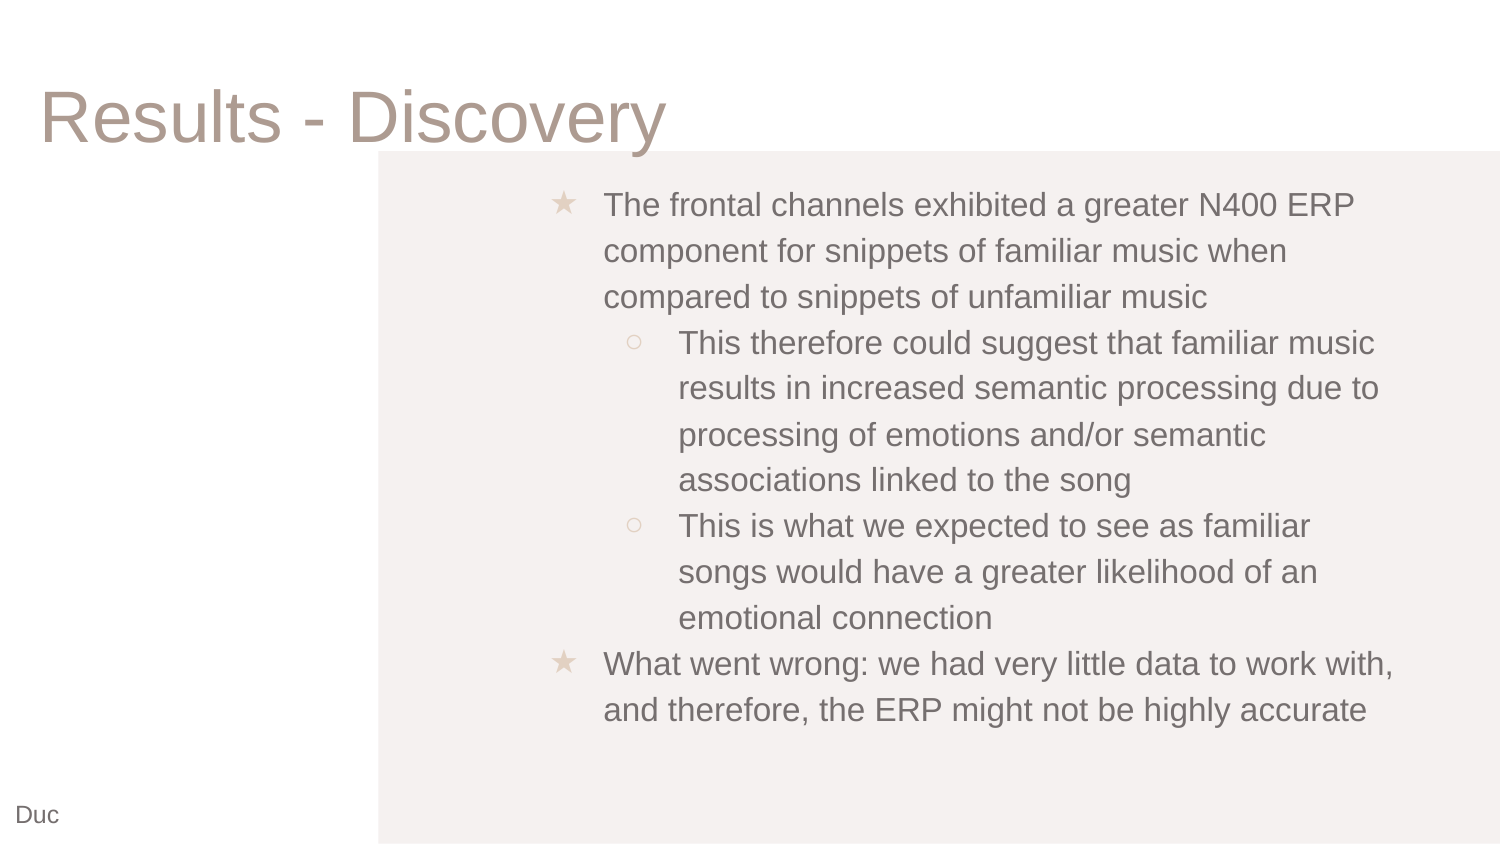

# Results - Discovery
The frontal channels exhibited a greater N400 ERP component for snippets of familiar music when compared to snippets of unfamiliar music
This therefore could suggest that familiar music results in increased semantic processing due to processing of emotions and/or semantic associations linked to the song
This is what we expected to see as familiar songs would have a greater likelihood of an emotional connection
What went wrong: we had very little data to work with, and therefore, the ERP might not be highly accurate
Duc